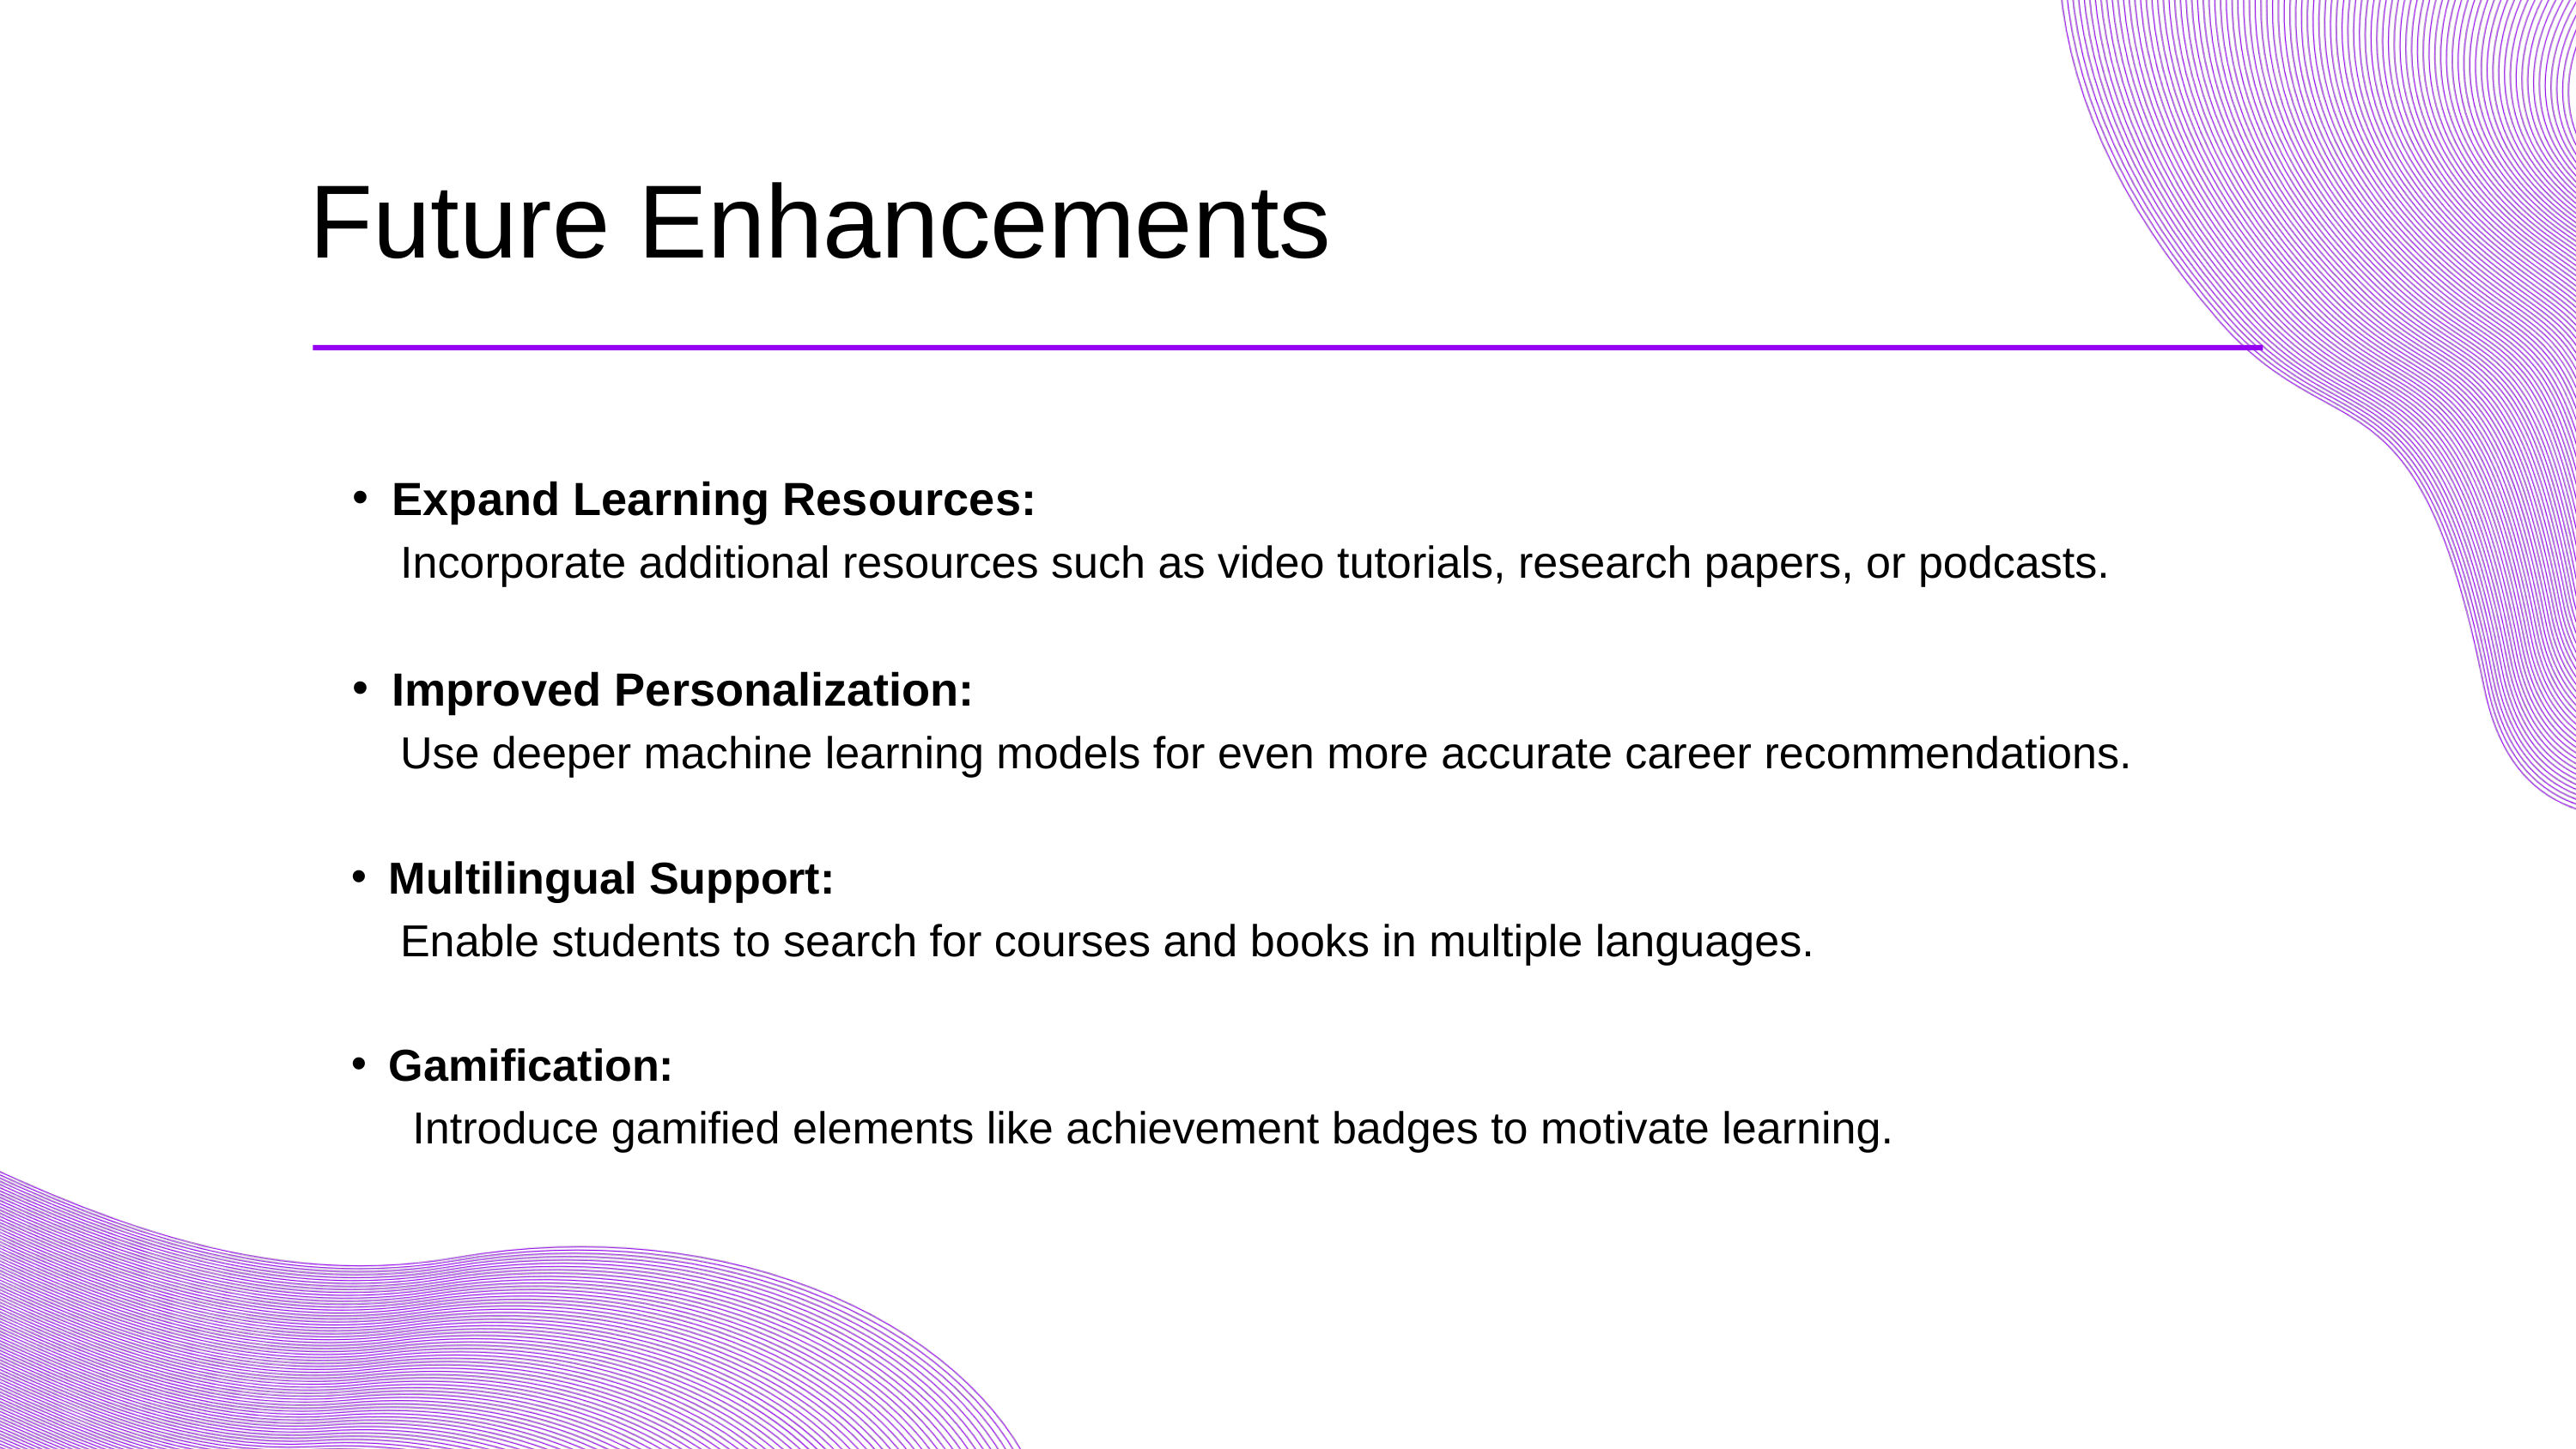

Future Enhancements

Expand Learning Resources:
       Incorporate additional resources such as video tutorials, research papers, or podcasts.

Improved Personalization:
       Use deeper machine learning models for even more accurate career recommendations.

Multilingual Support:
       Enable students to search for courses and books in multiple languages.

Gamification:
        Introduce gamified elements like achievement badges to motivate learning.